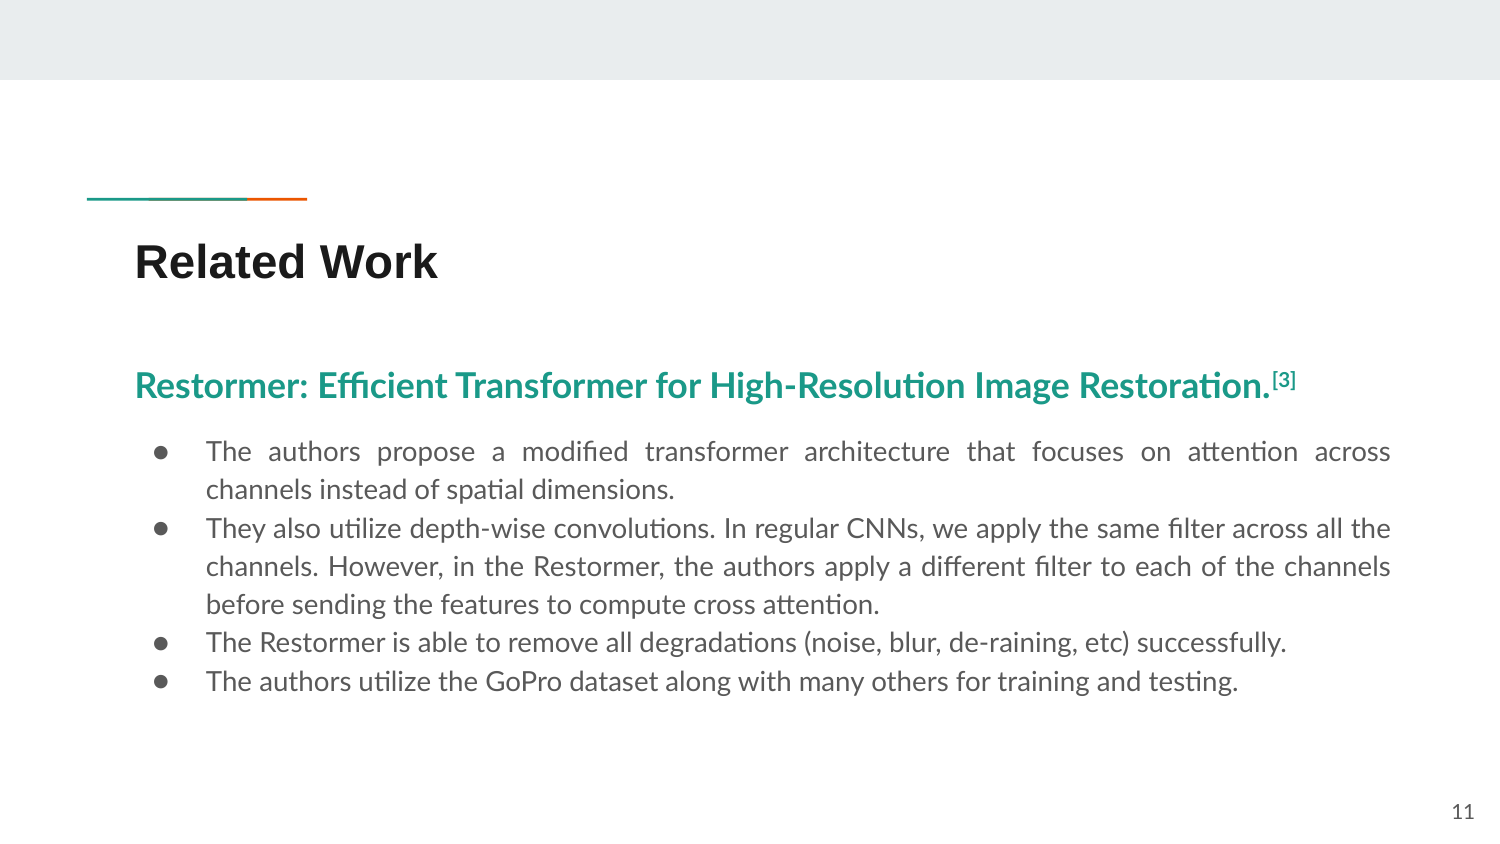

# Related Work
Restormer: Efficient Transformer for High-Resolution Image Restoration.[3]
The authors propose a modified transformer architecture that focuses on attention across channels instead of spatial dimensions.
They also utilize depth-wise convolutions. In regular CNNs, we apply the same filter across all the channels. However, in the Restormer, the authors apply a different filter to each of the channels before sending the features to compute cross attention.
The Restormer is able to remove all degradations (noise, blur, de-raining, etc) successfully.
The authors utilize the GoPro dataset along with many others for training and testing.
11